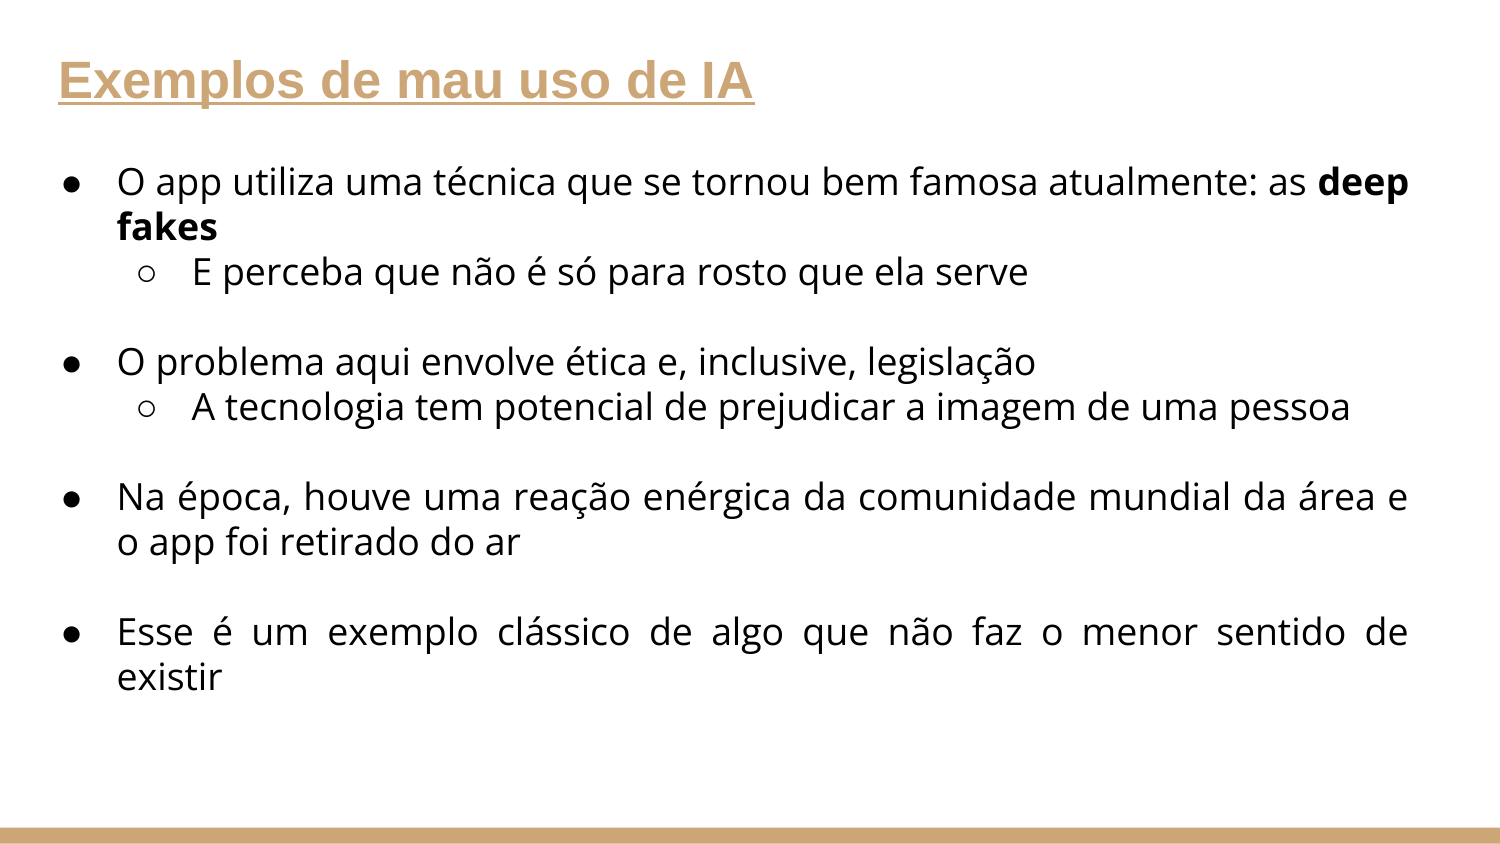

# Exemplos de mau uso de IA
O app utiliza uma técnica que se tornou bem famosa atualmente: as deep fakes
E perceba que não é só para rosto que ela serve

O problema aqui envolve ética e, inclusive, legislação
A tecnologia tem potencial de prejudicar a imagem de uma pessoa

Na época, houve uma reação enérgica da comunidade mundial da área e o app foi retirado do ar

Esse é um exemplo clássico de algo que não faz o menor sentido de existir